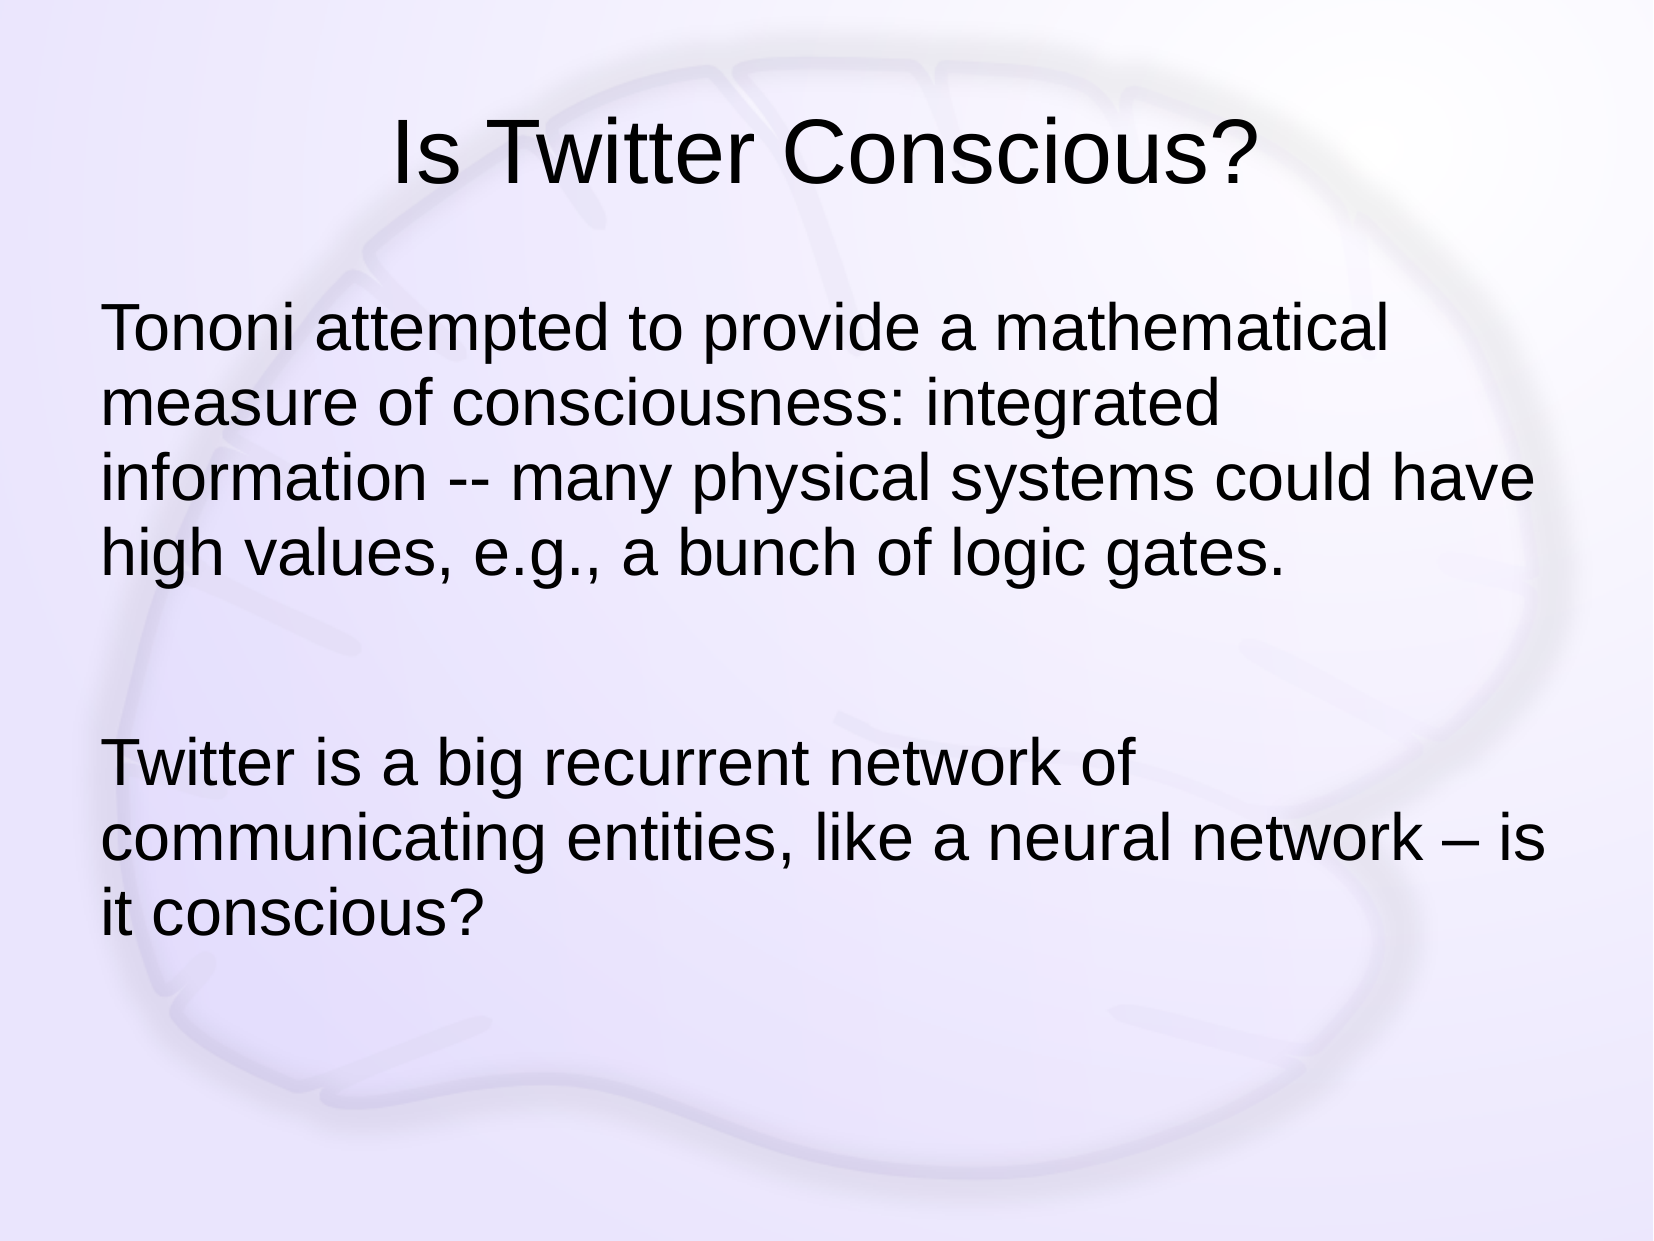

# Is Twitter Conscious?
Tononi attempted to provide a mathematical measure of consciousness: integrated information -- many physical systems could have high values, e.g., a bunch of logic gates.

Twitter is a big recurrent network of communicating entities, like a neural network – is it conscious?